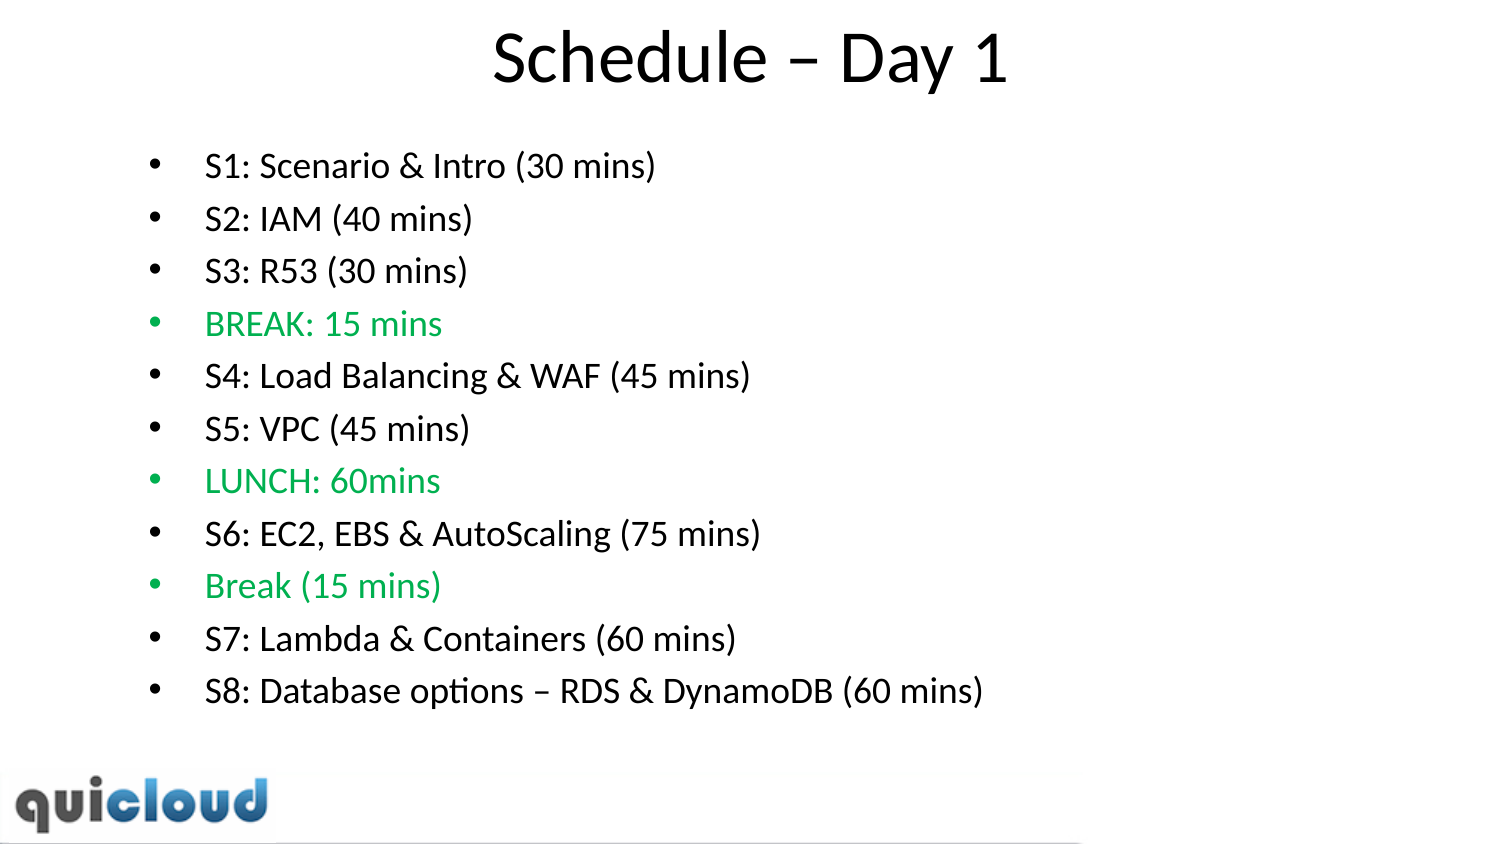

# Schedule – Day 1
S1: Scenario & Intro (30 mins)
S2: IAM (40 mins)
S3: R53 (30 mins)
BREAK: 15 mins
S4: Load Balancing & WAF (45 mins)
S5: VPC (45 mins)
LUNCH: 60mins
S6: EC2, EBS & AutoScaling (75 mins)
Break (15 mins)
S7: Lambda & Containers (60 mins)
S8: Database options – RDS & DynamoDB (60 mins)